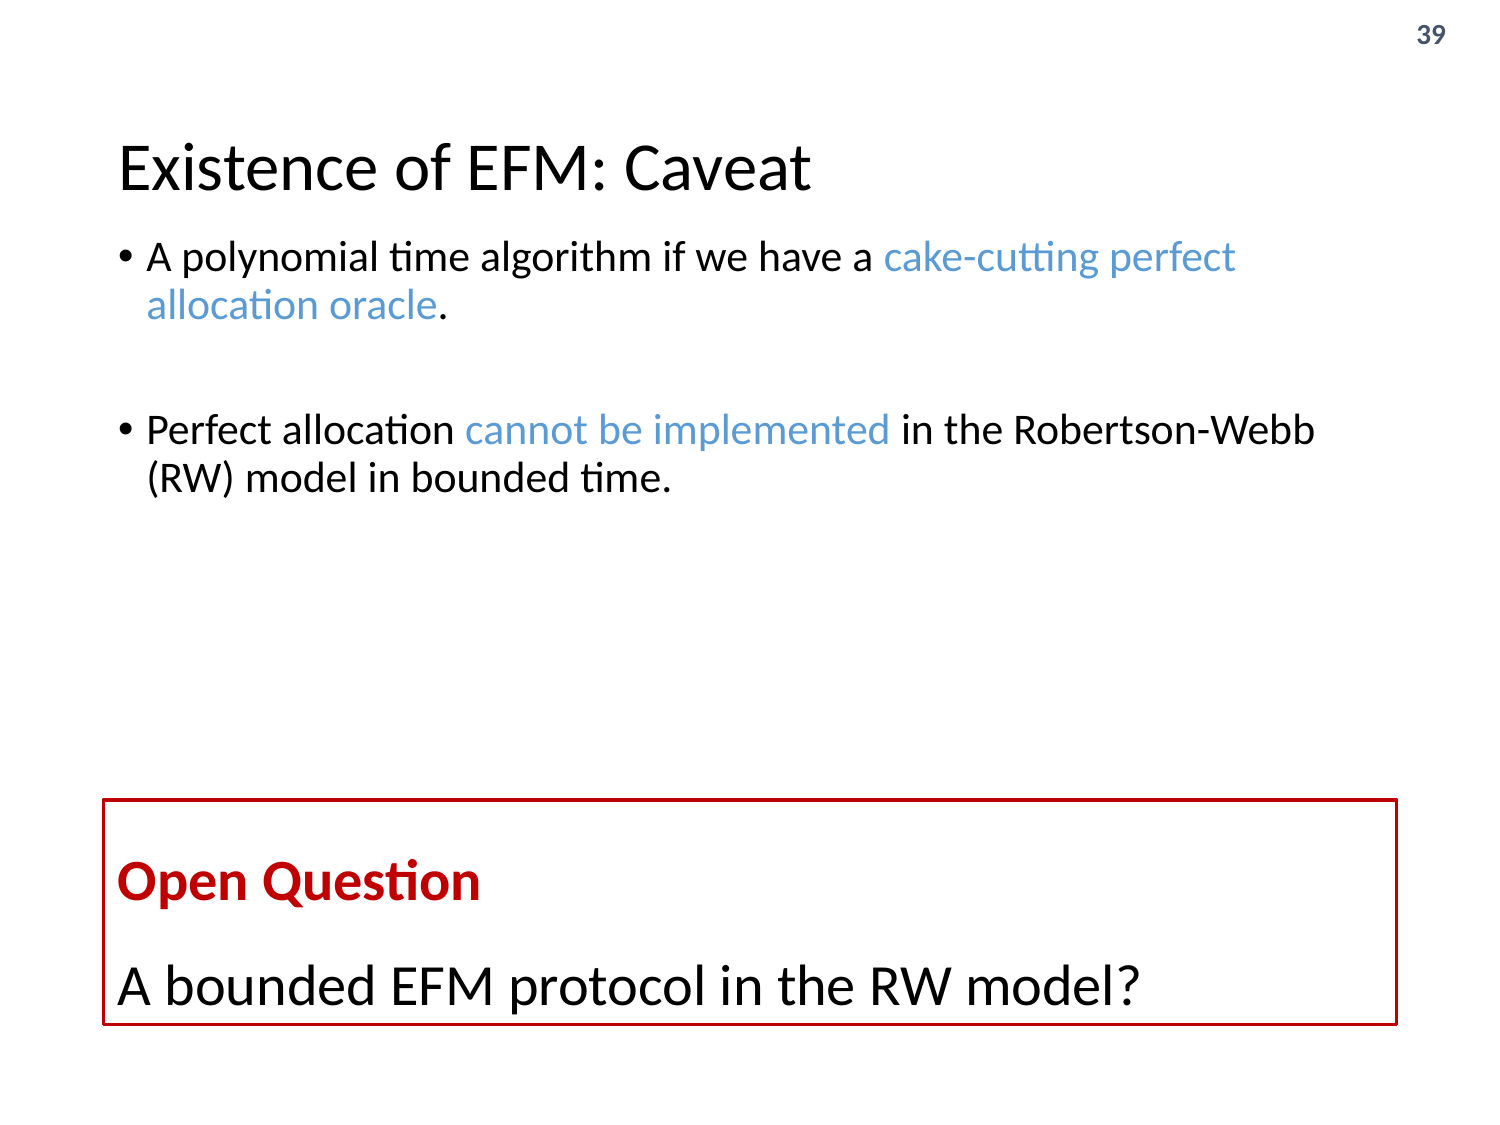

# Existence of EFM: Caveat
A polynomial time algorithm if we have a cake-cutting perfect allocation oracle.

Perfect allocation cannot be implemented in the Robertson-Webb (RW) model in bounded time.

Open Question
A bounded EFM protocol in the RW model?